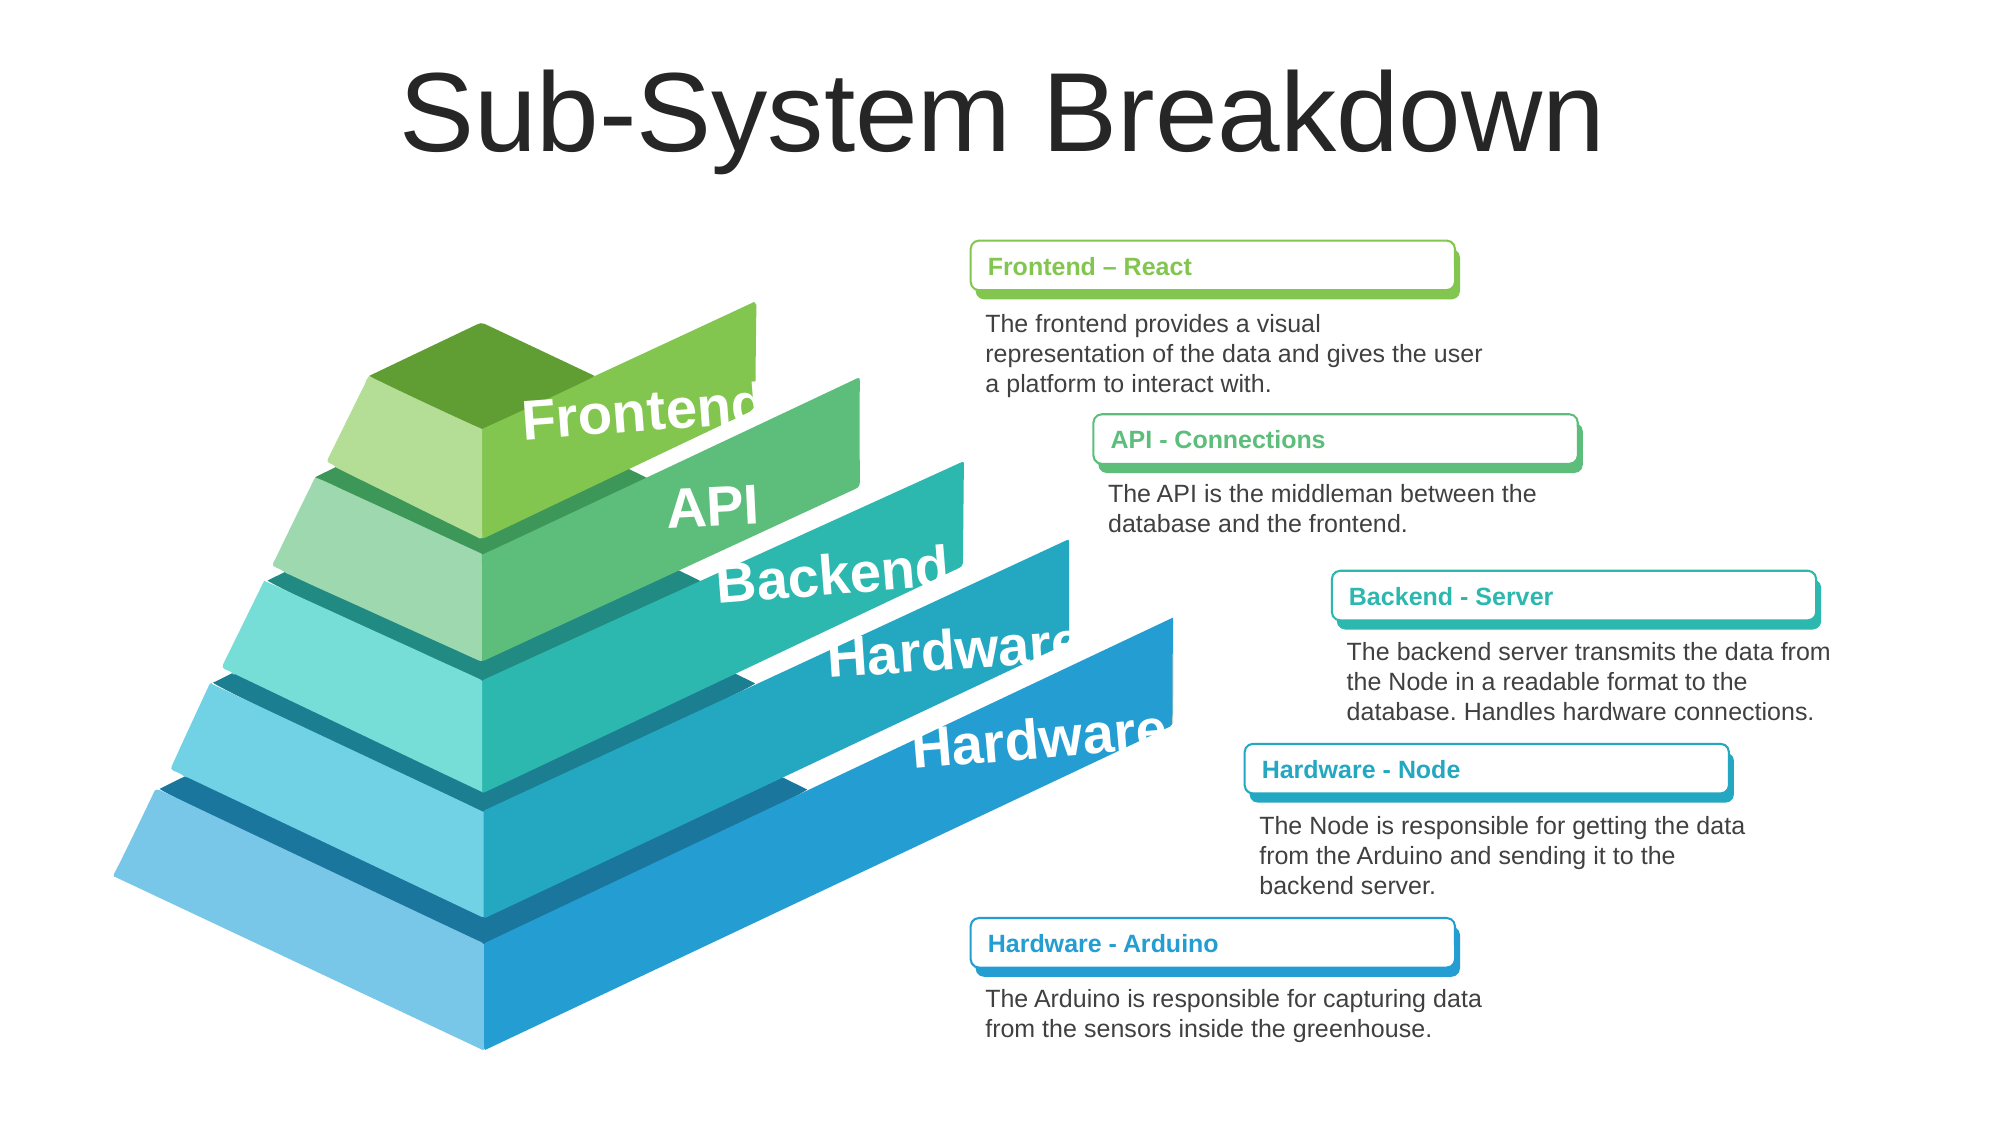

Sub-System Breakdown
Frontend – React

The frontend provides a visual representation of the data and gives the user a platform to interact with.

Frontend

API - Connections

API
The API is the middleman between the database and the frontend.
Backend
Backend - Server

Hardware
The backend server transmits the data from the Node in a readable format to the database. Handles hardware connections.
Hardware
Hardware - Node

The Node is responsible for getting the data from the Arduino and sending it to the backend server.
Hardware - Arduino

The Arduino is responsible for capturing data from the sensors inside the greenhouse.